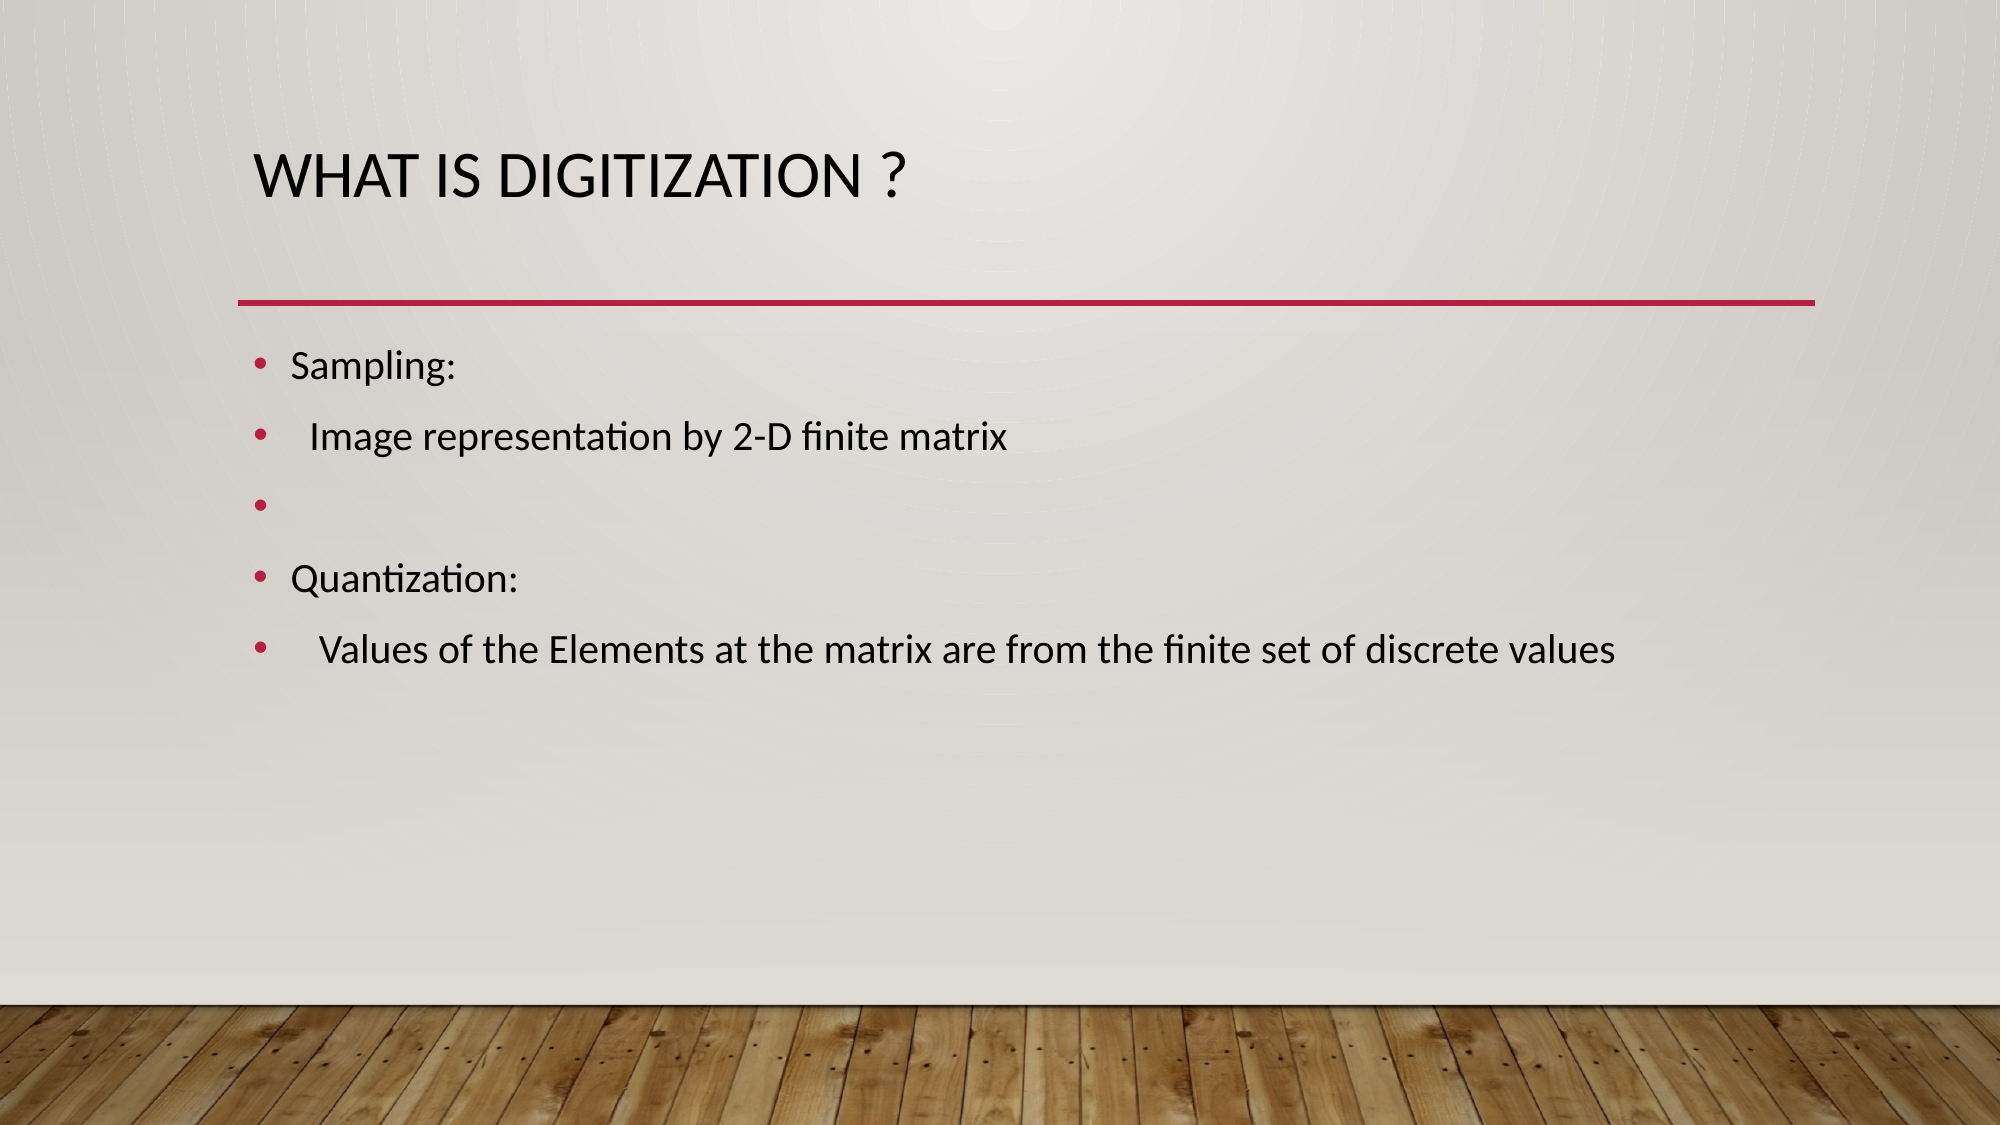

# What is digitization ?
Sampling:
Image representation by 2-D finite matrix

Quantization:
 Values of the Elements at the matrix are from the finite set of discrete values